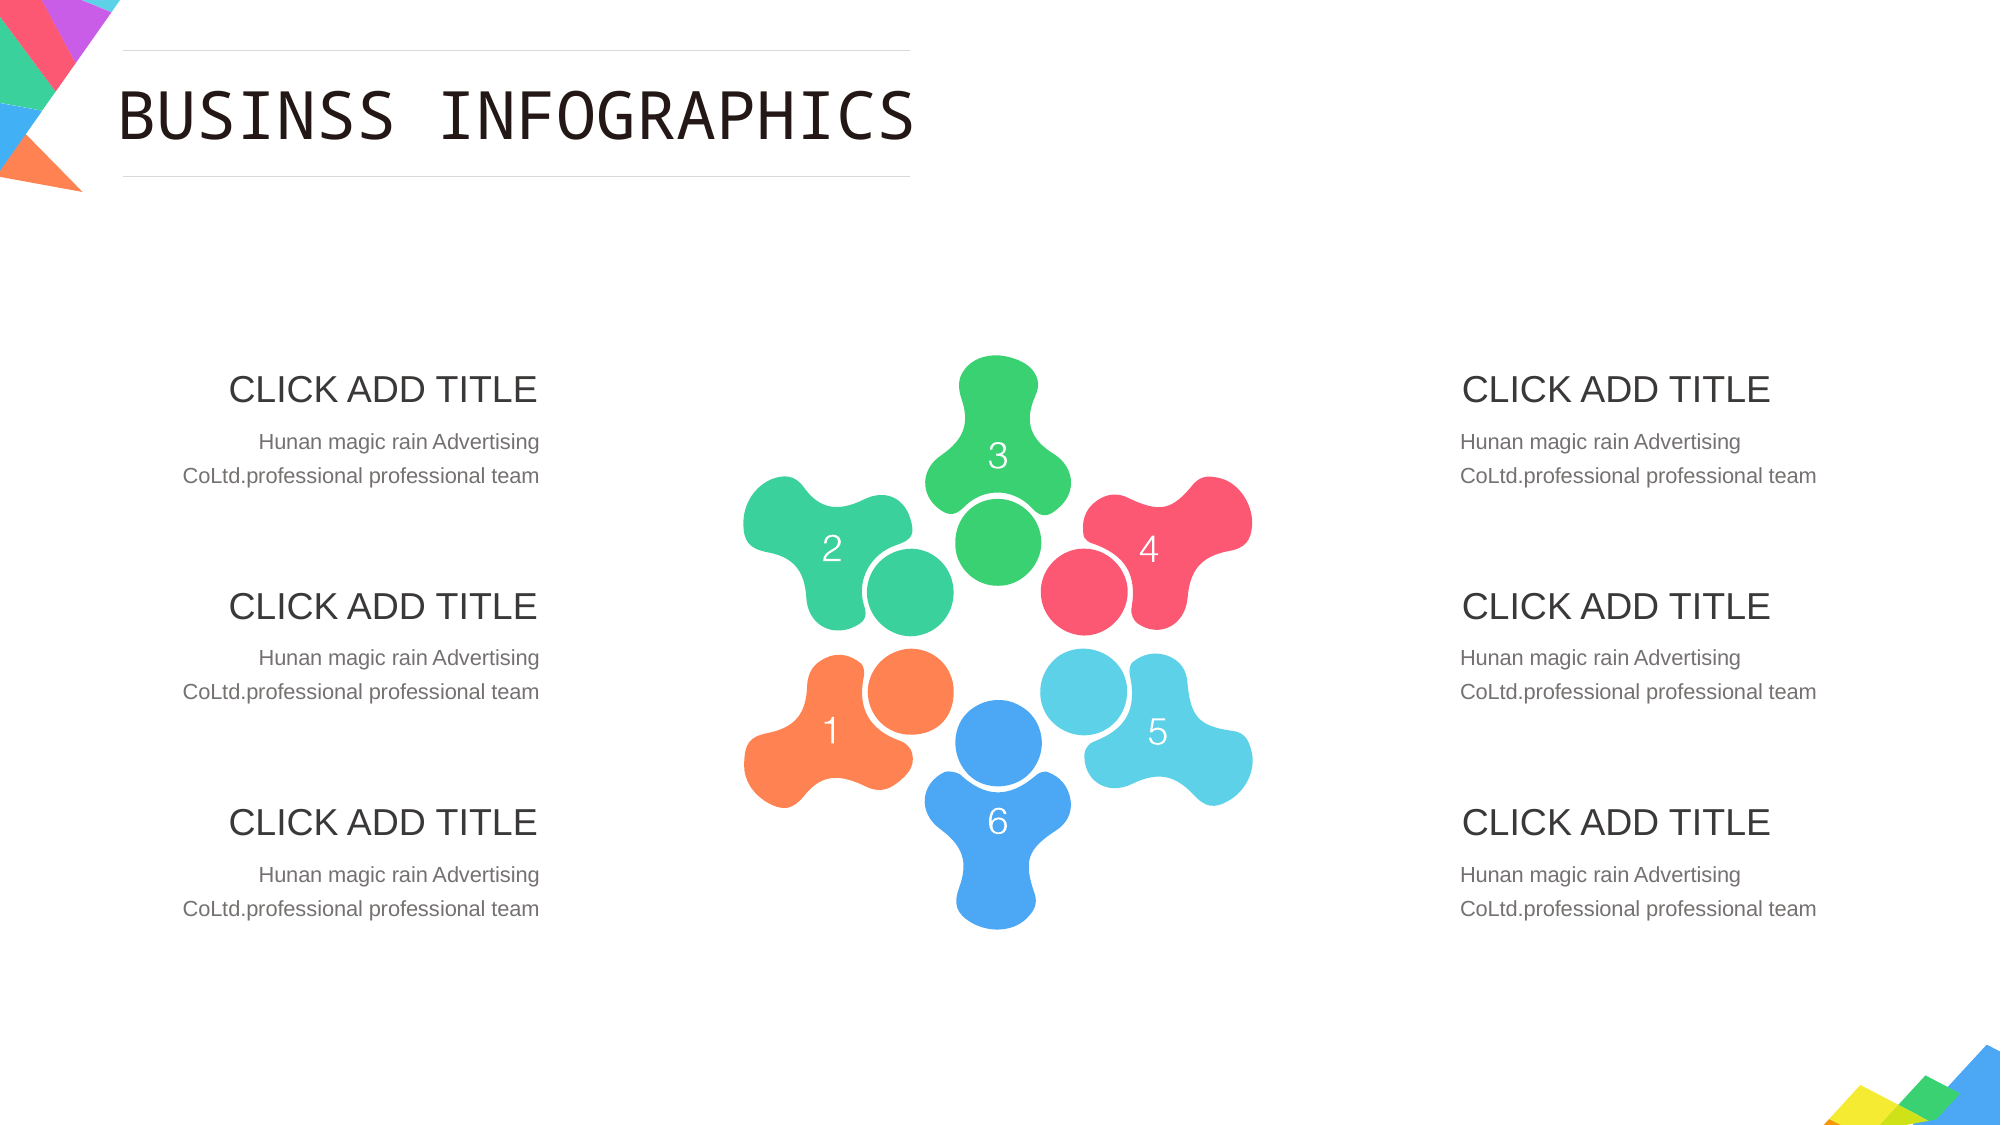

CLICK ADD TITLE
Hunan magic rain Advertising CoLtd.professional professional team
CLICK ADD TITLE
Hunan magic rain Advertising CoLtd.professional professional team

CLICK ADD TITLE
Hunan magic rain Advertising CoLtd.professional professional team
CLICK ADD TITLE
Hunan magic rain Advertising CoLtd.professional professional team

CLICK ADD TITLE
Hunan magic rain Advertising CoLtd.professional professional team
CLICK ADD TITLE
Hunan magic rain Advertising CoLtd.professional professional team